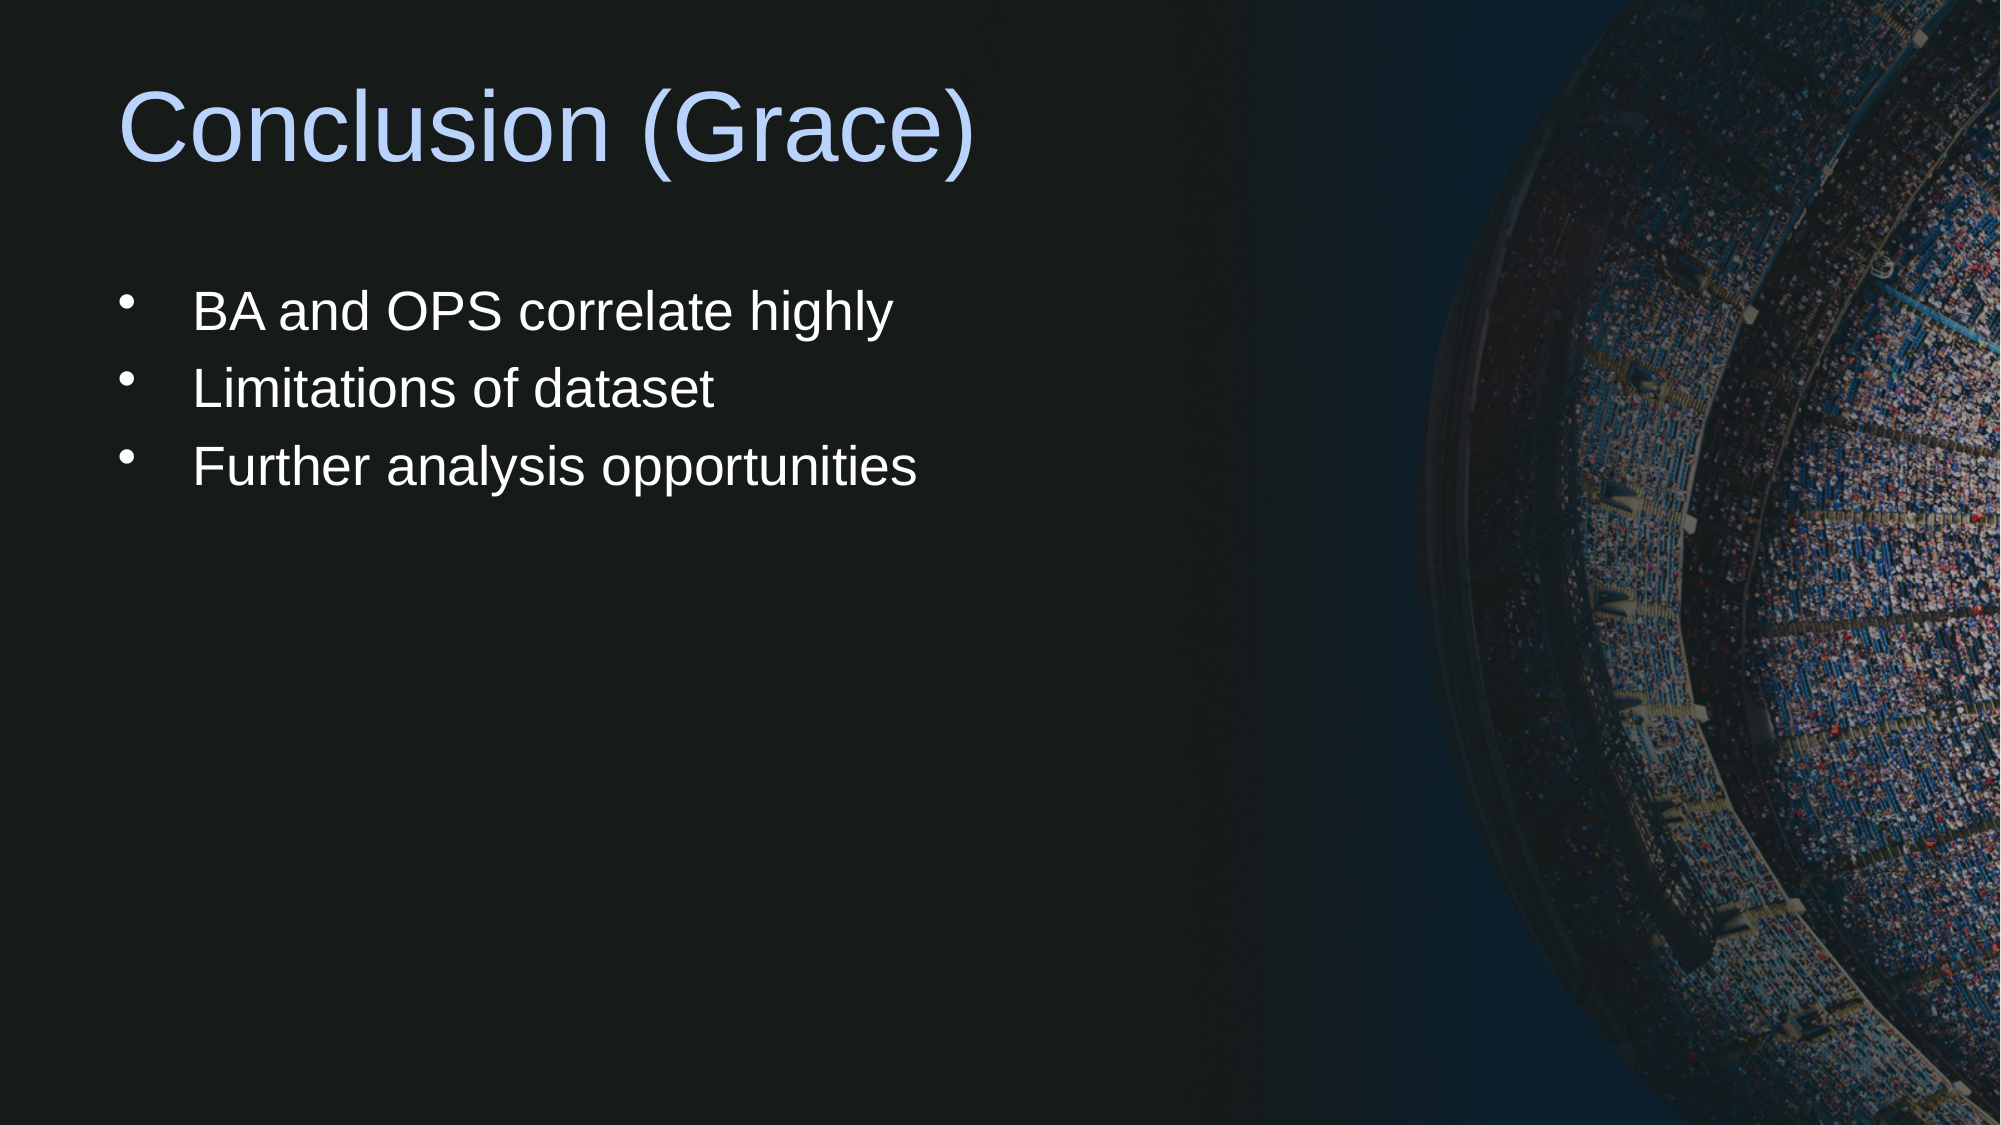

# Conclusion (Grace)
BA and OPS correlate highly
Limitations of dataset
Further analysis opportunities